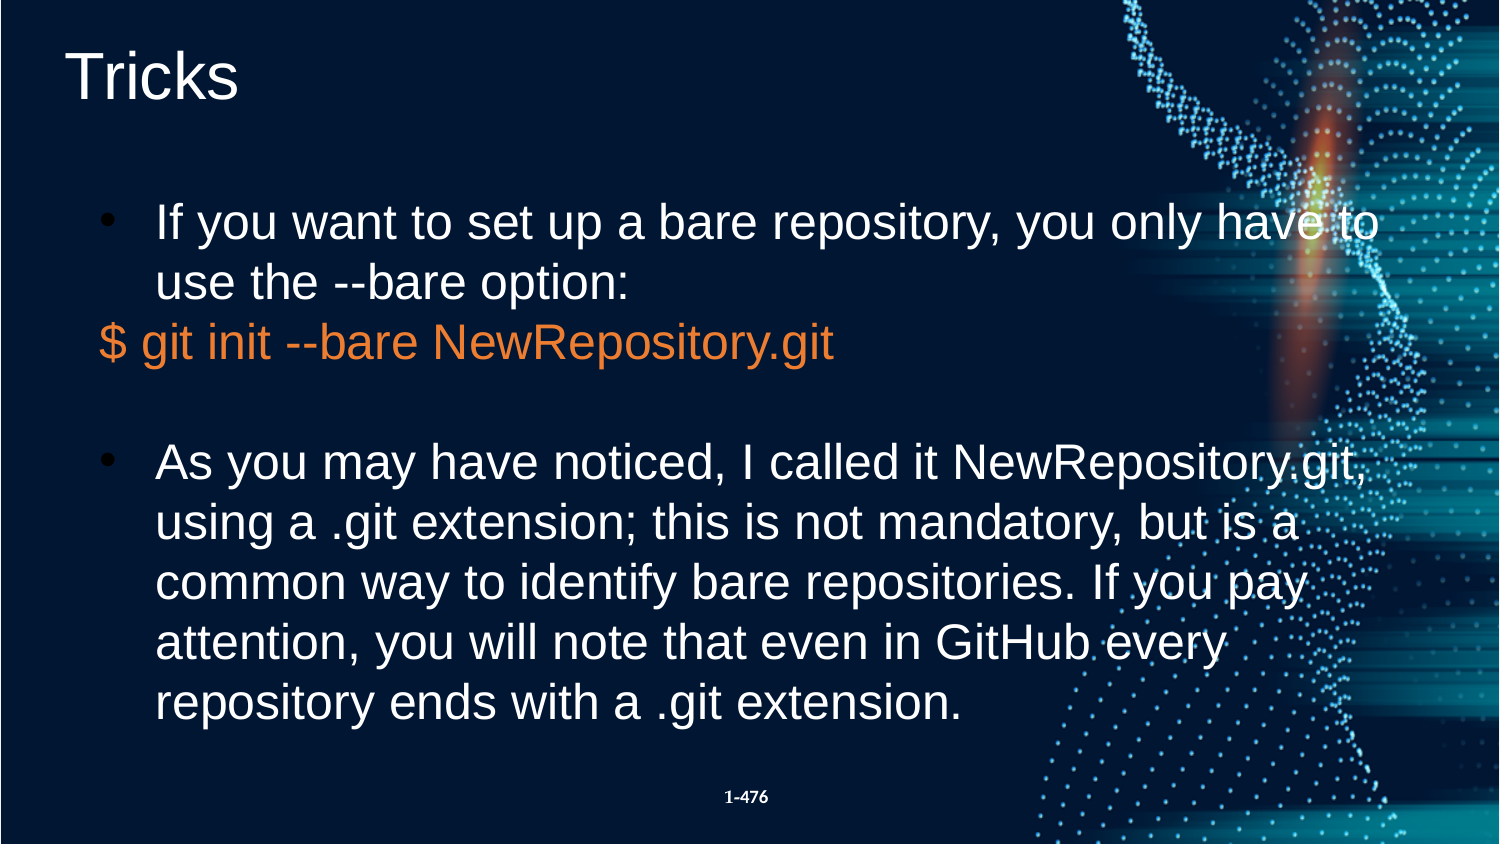

Tricks
If you want to set up a bare repository, you only have to use the --bare option:
$ git init --bare NewRepository.git

As you may have noticed, I called it NewRepository.git, using a .git extension; this is not mandatory, but is a common way to identify bare repositories. If you pay attention, you will note that even in GitHub every repository ends with a .git extension.
1-476